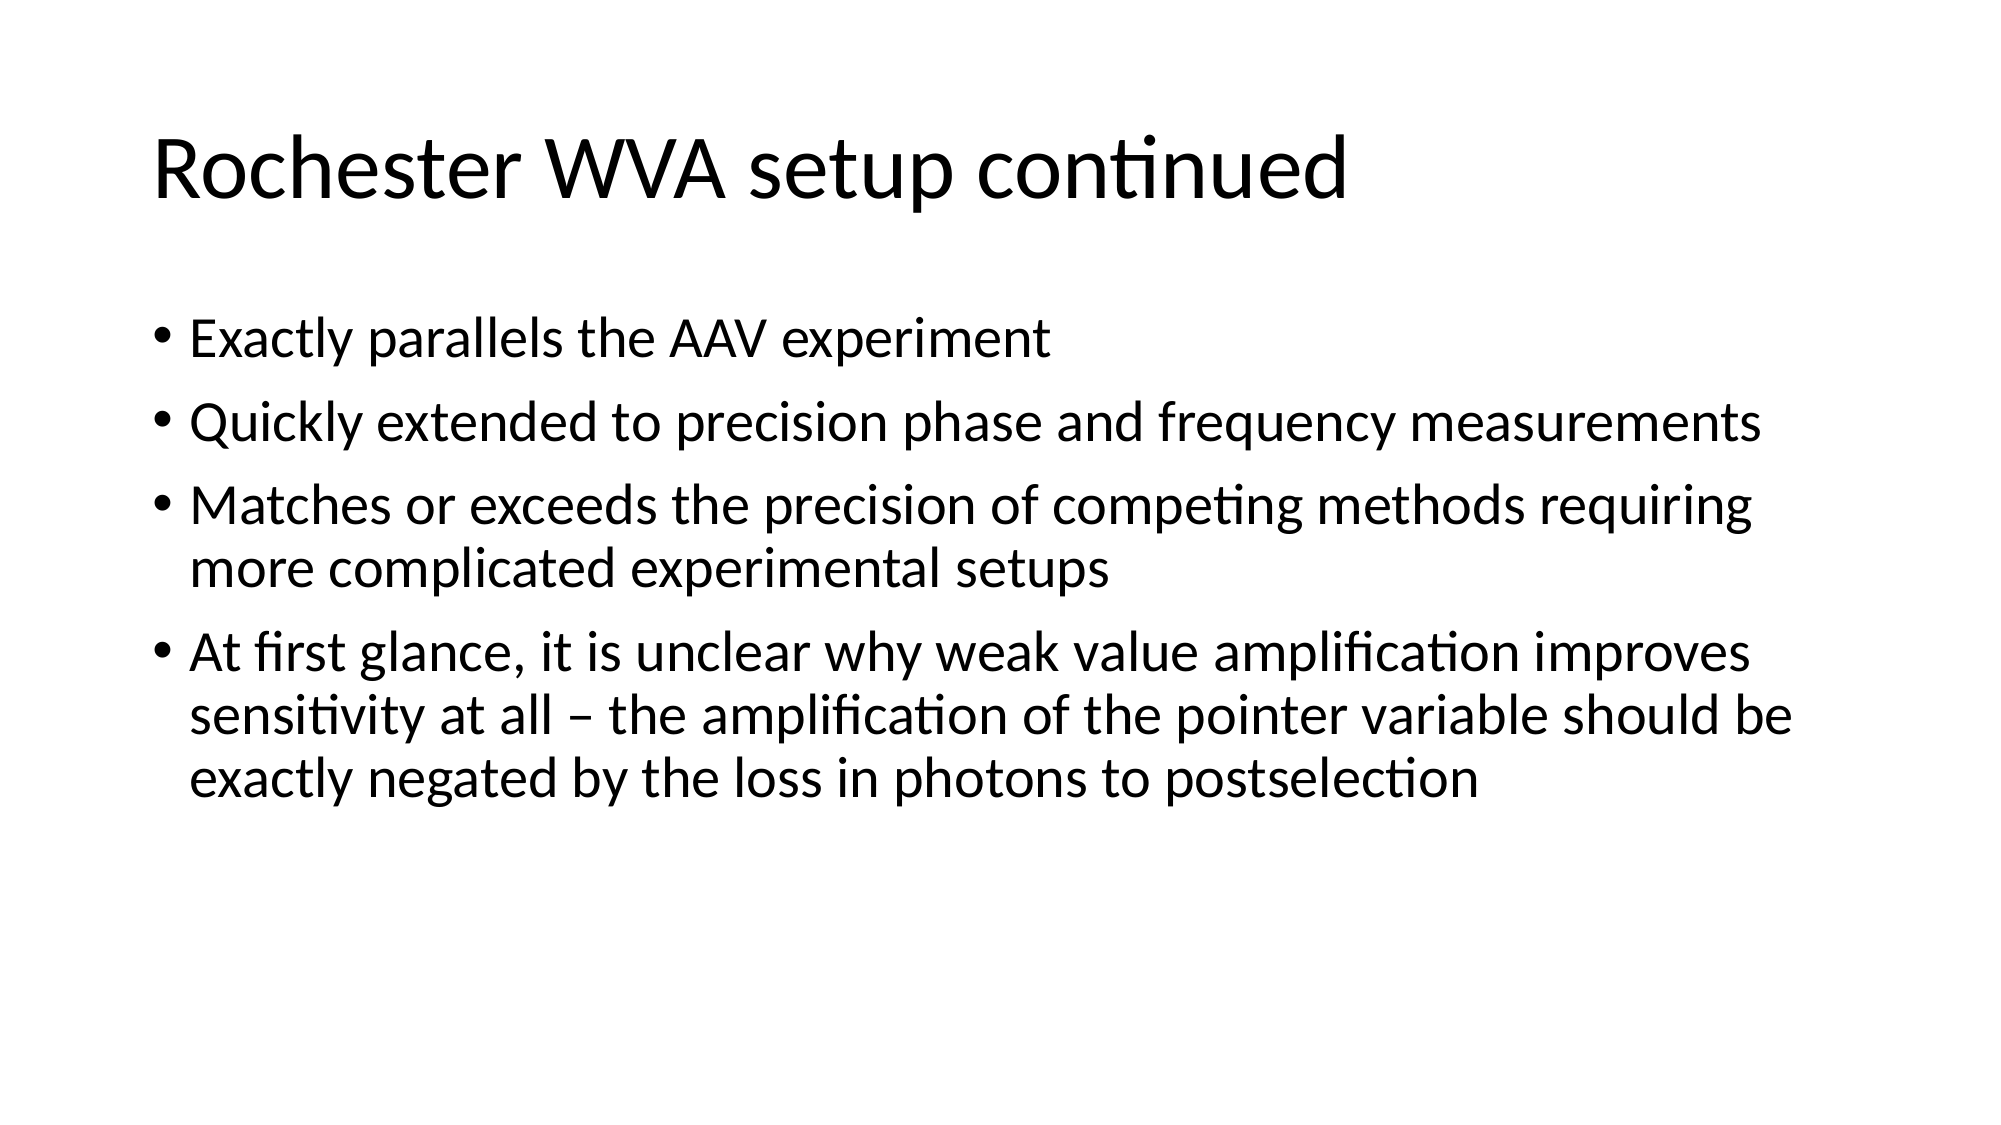

# Rochester WVA setup continued
Exactly parallels the AAV experiment
Quickly extended to precision phase and frequency measurements
Matches or exceeds the precision of competing methods requiring more complicated experimental setups
At first glance, it is unclear why weak value amplification improves sensitivity at all – the amplification of the pointer variable should be exactly negated by the loss in photons to postselection